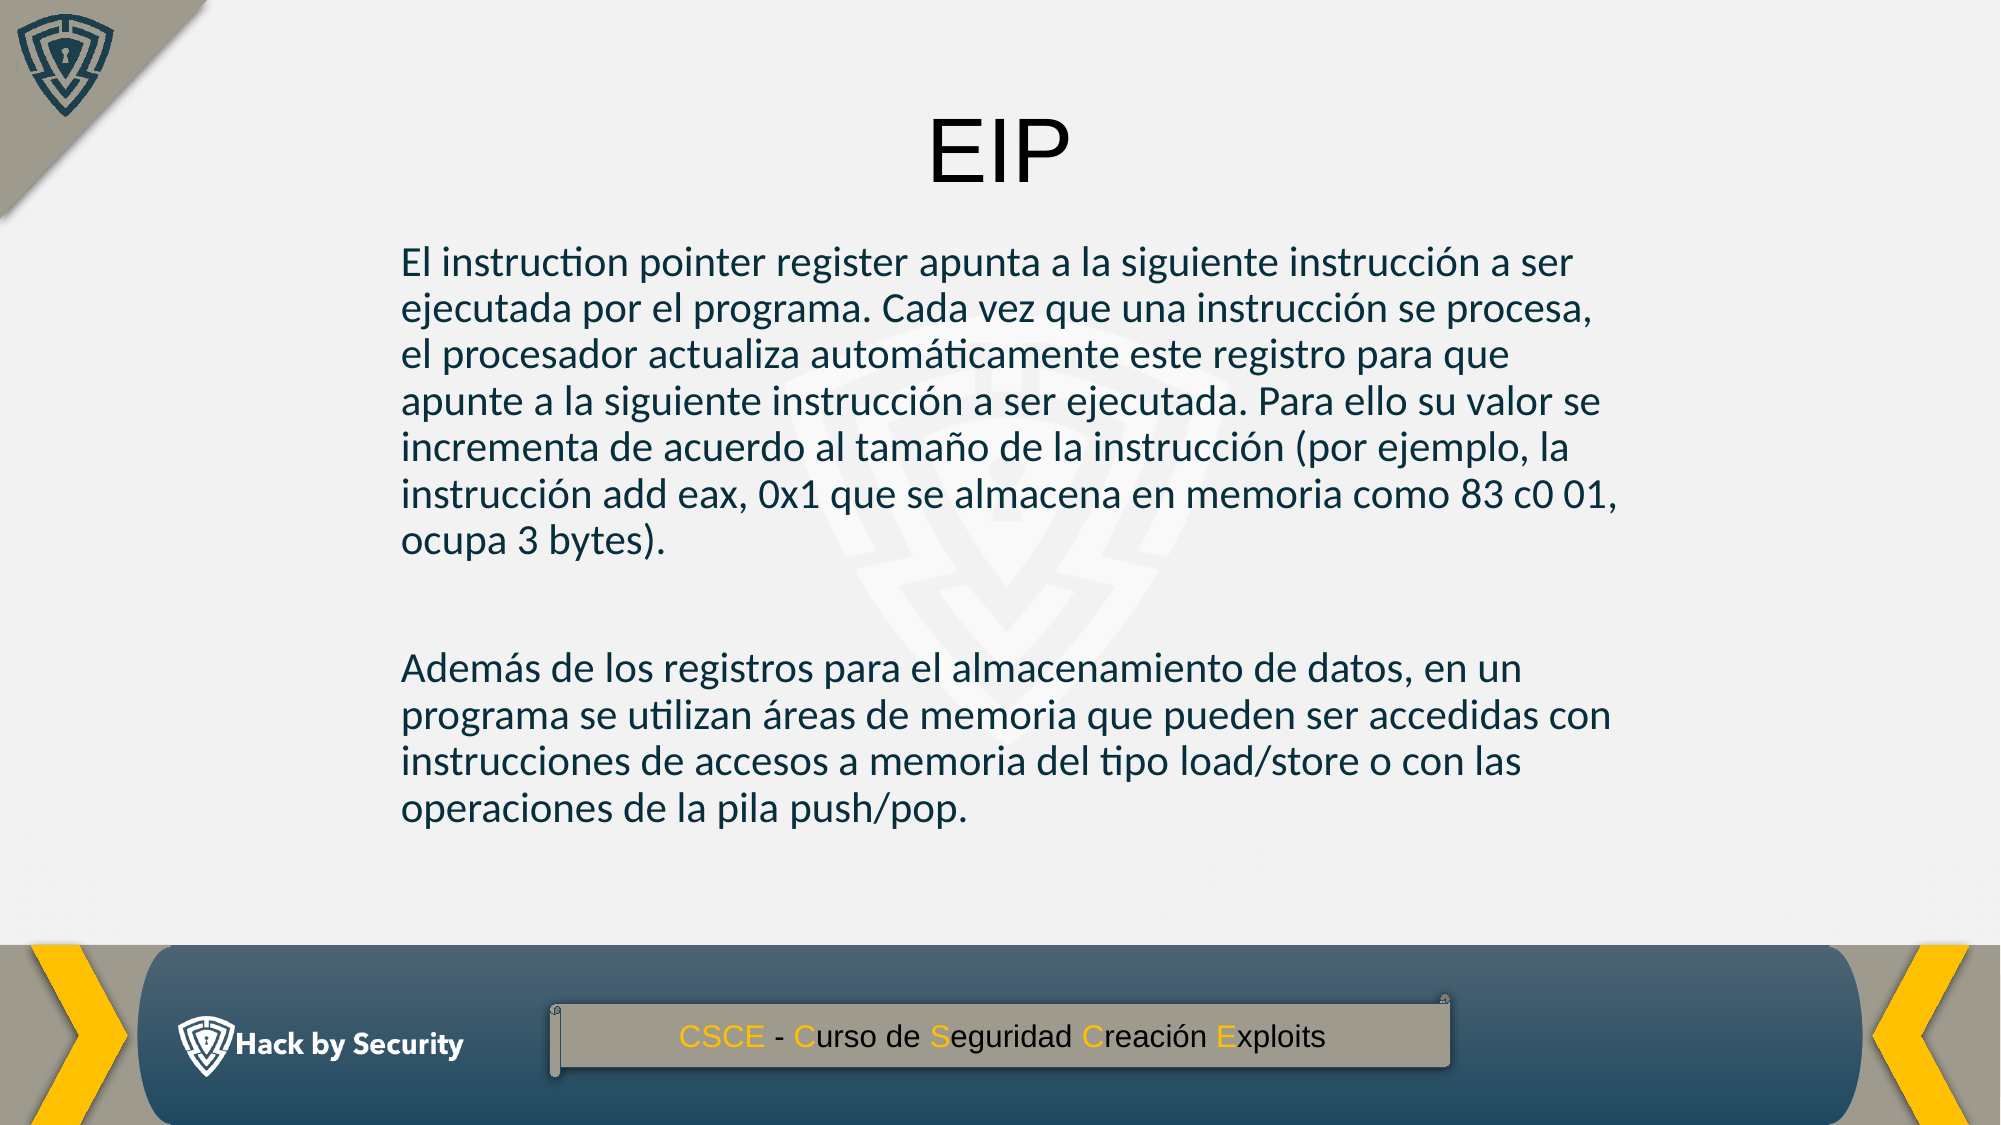

EIP
El instruction pointer register apunta a la siguiente instrucción a ser ejecutada por el programa. Cada vez que una instrucción se procesa, el procesador actualiza automáticamente este registro para que apunte a la siguiente instrucción a ser ejecutada. Para ello su valor se incrementa de acuerdo al tamaño de la instrucción (por ejemplo, la instrucción add eax, 0x1 que se almacena en memoria como 83 c0 01, ocupa 3 bytes).

Además de los registros para el almacenamiento de datos, en un programa se utilizan áreas de memoria que pueden ser accedidas con instrucciones de accesos a memoria del tipo load/store o con las operaciones de la pila push/pop.